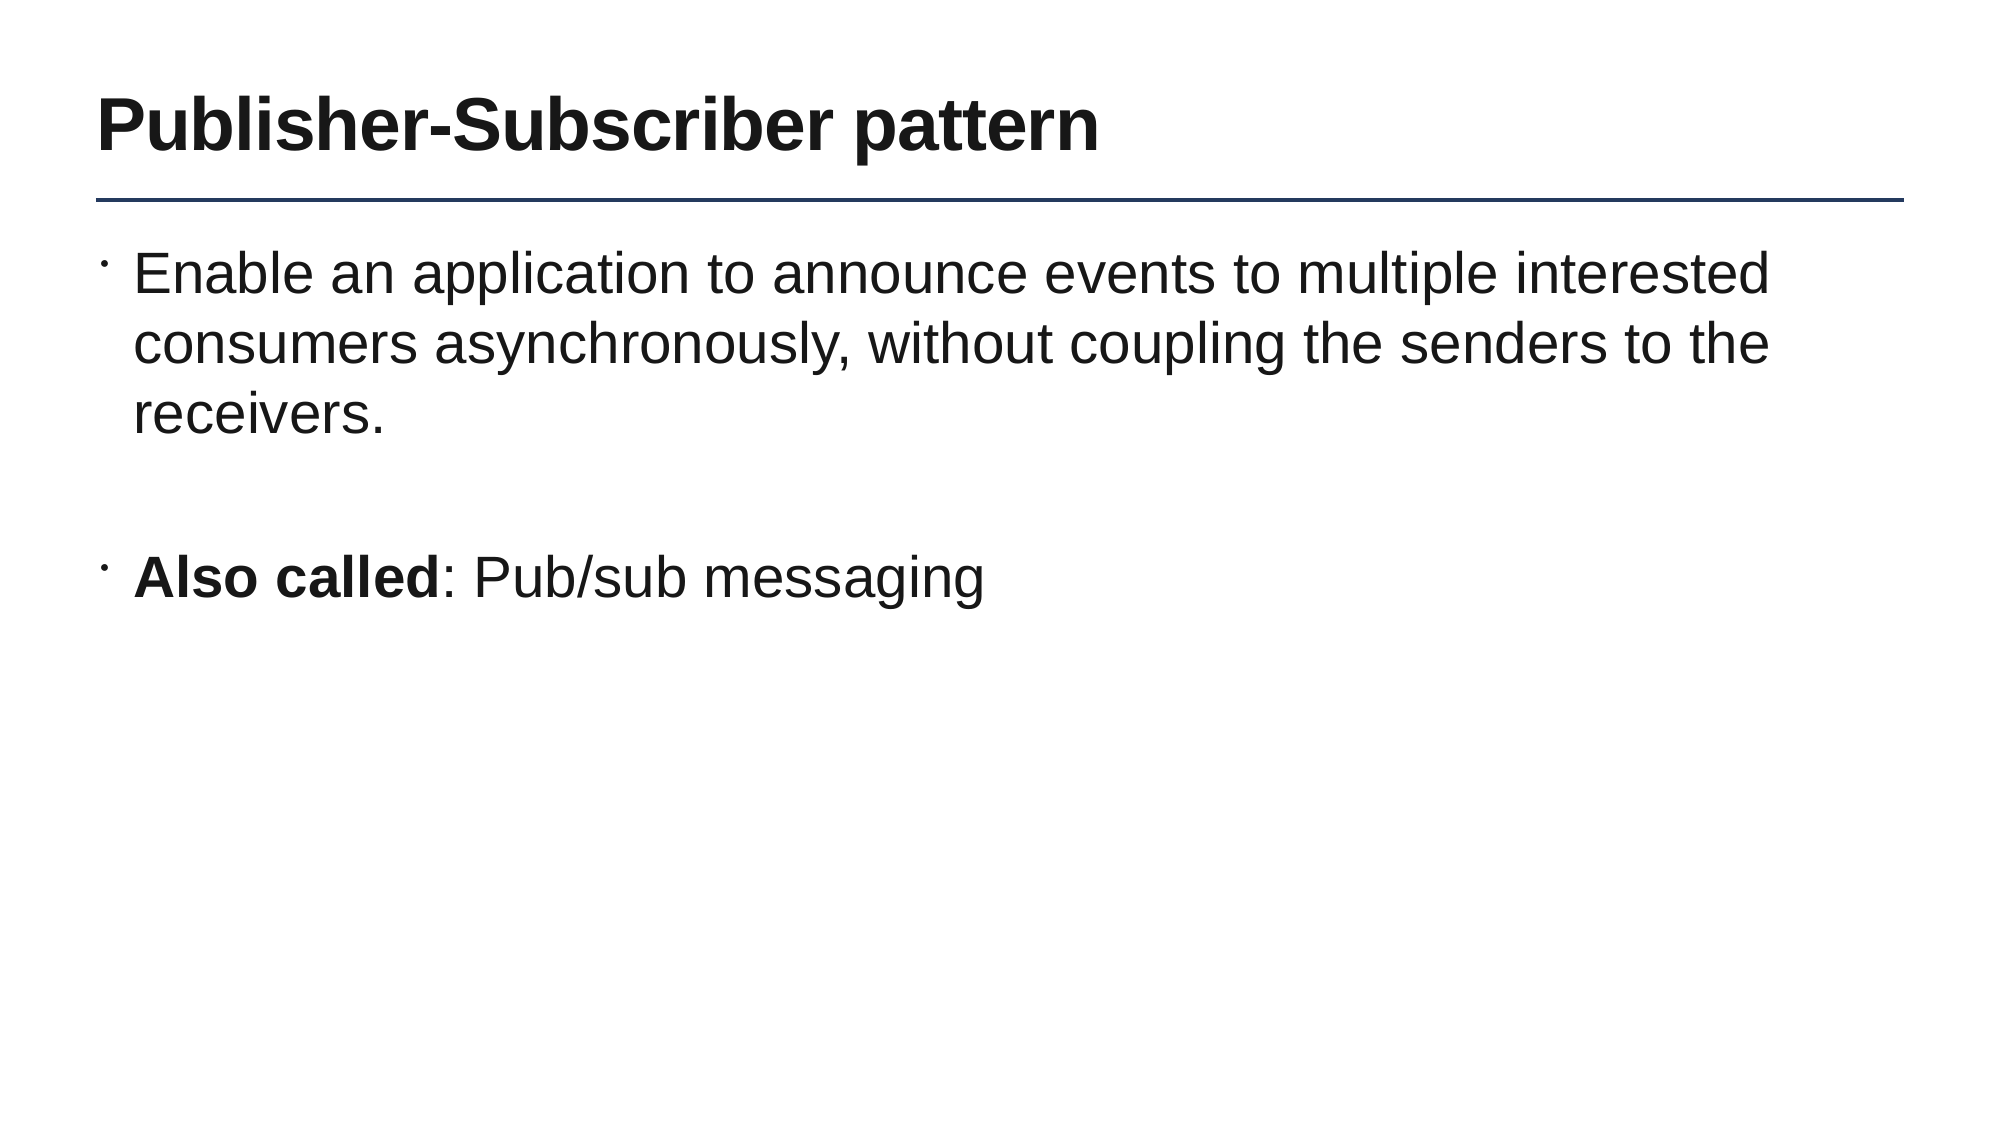

# Publisher-Subscriber pattern
Enable an application to announce events to multiple interested consumers asynchronously, without coupling the senders to the receivers.

Also called: Pub/sub messaging